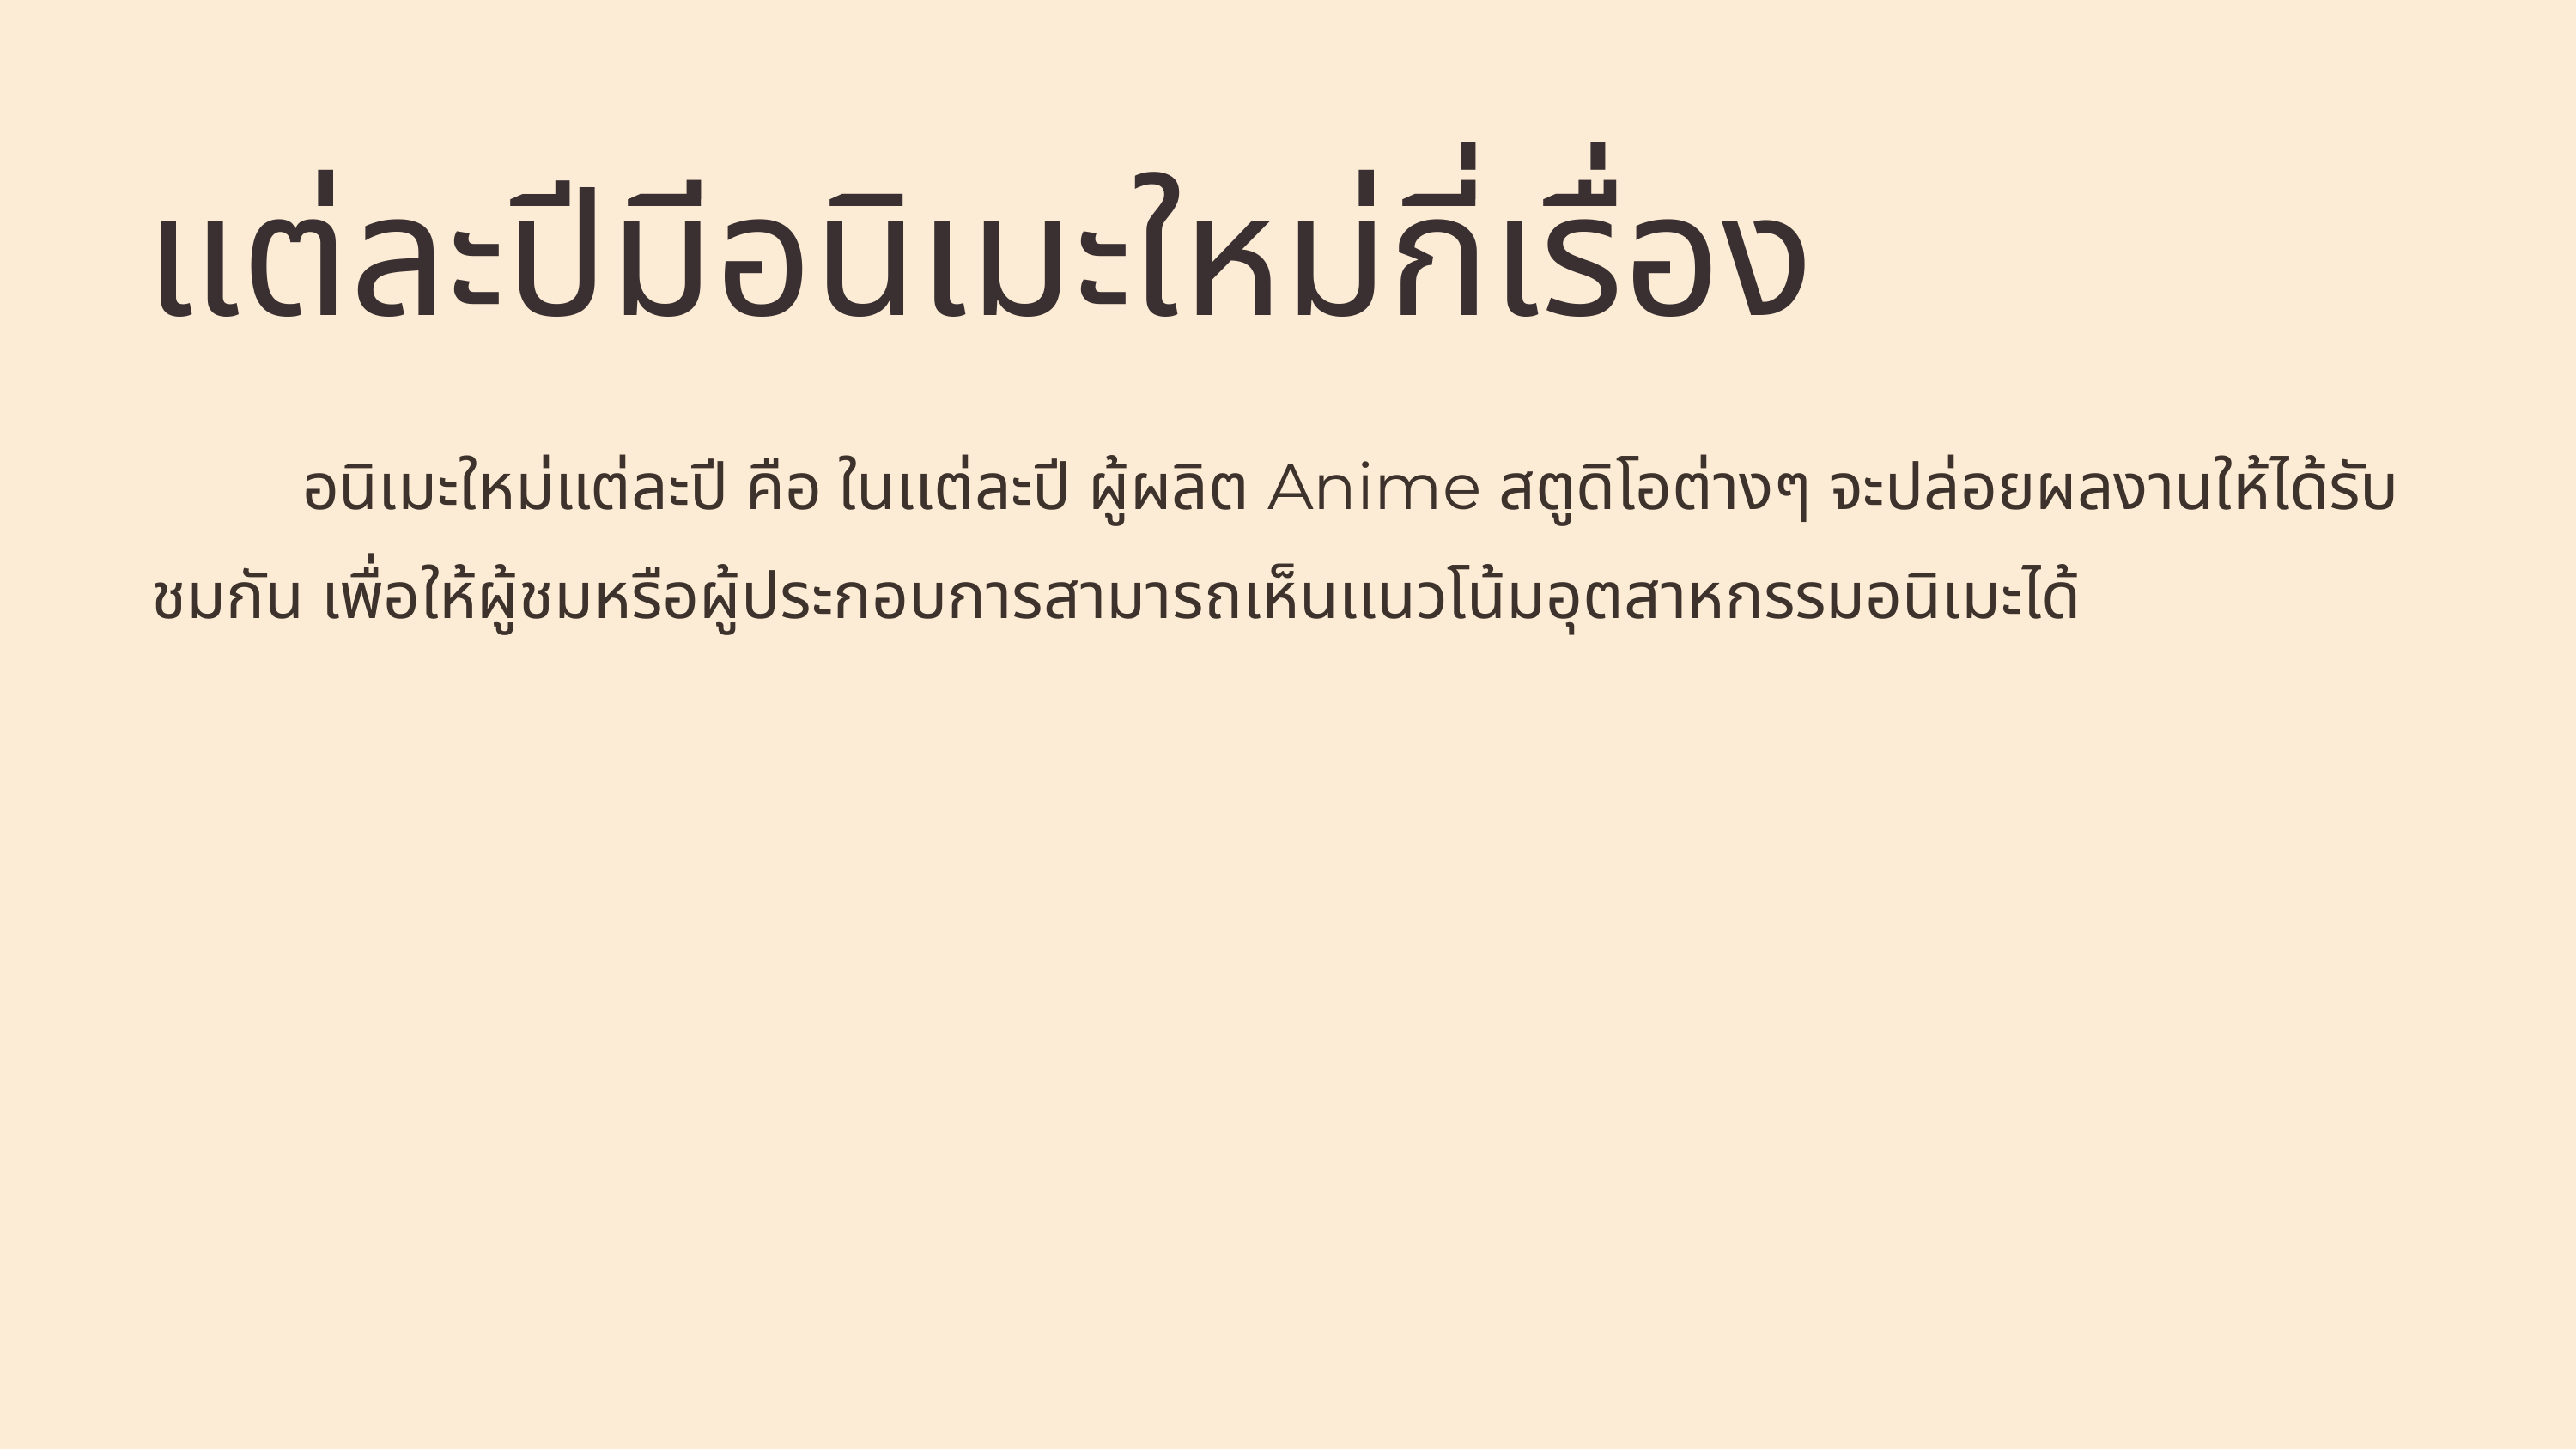

แต่ละปีมีอนิเมะใหม่กี่เรื่อง
         อนิเมะใหม่แต่ละปี คือ ในเเต่ละปี ผู้ผลิต Anime สตูดิโอต่างๆ จะปล่อยผลงานให้ได้รับชมกัน เพื่อให้ผู้ชมหรือผู้ประกอบการสามารถเห็นเเนวโน้มอุตสาหกรรมอนิเมะได้